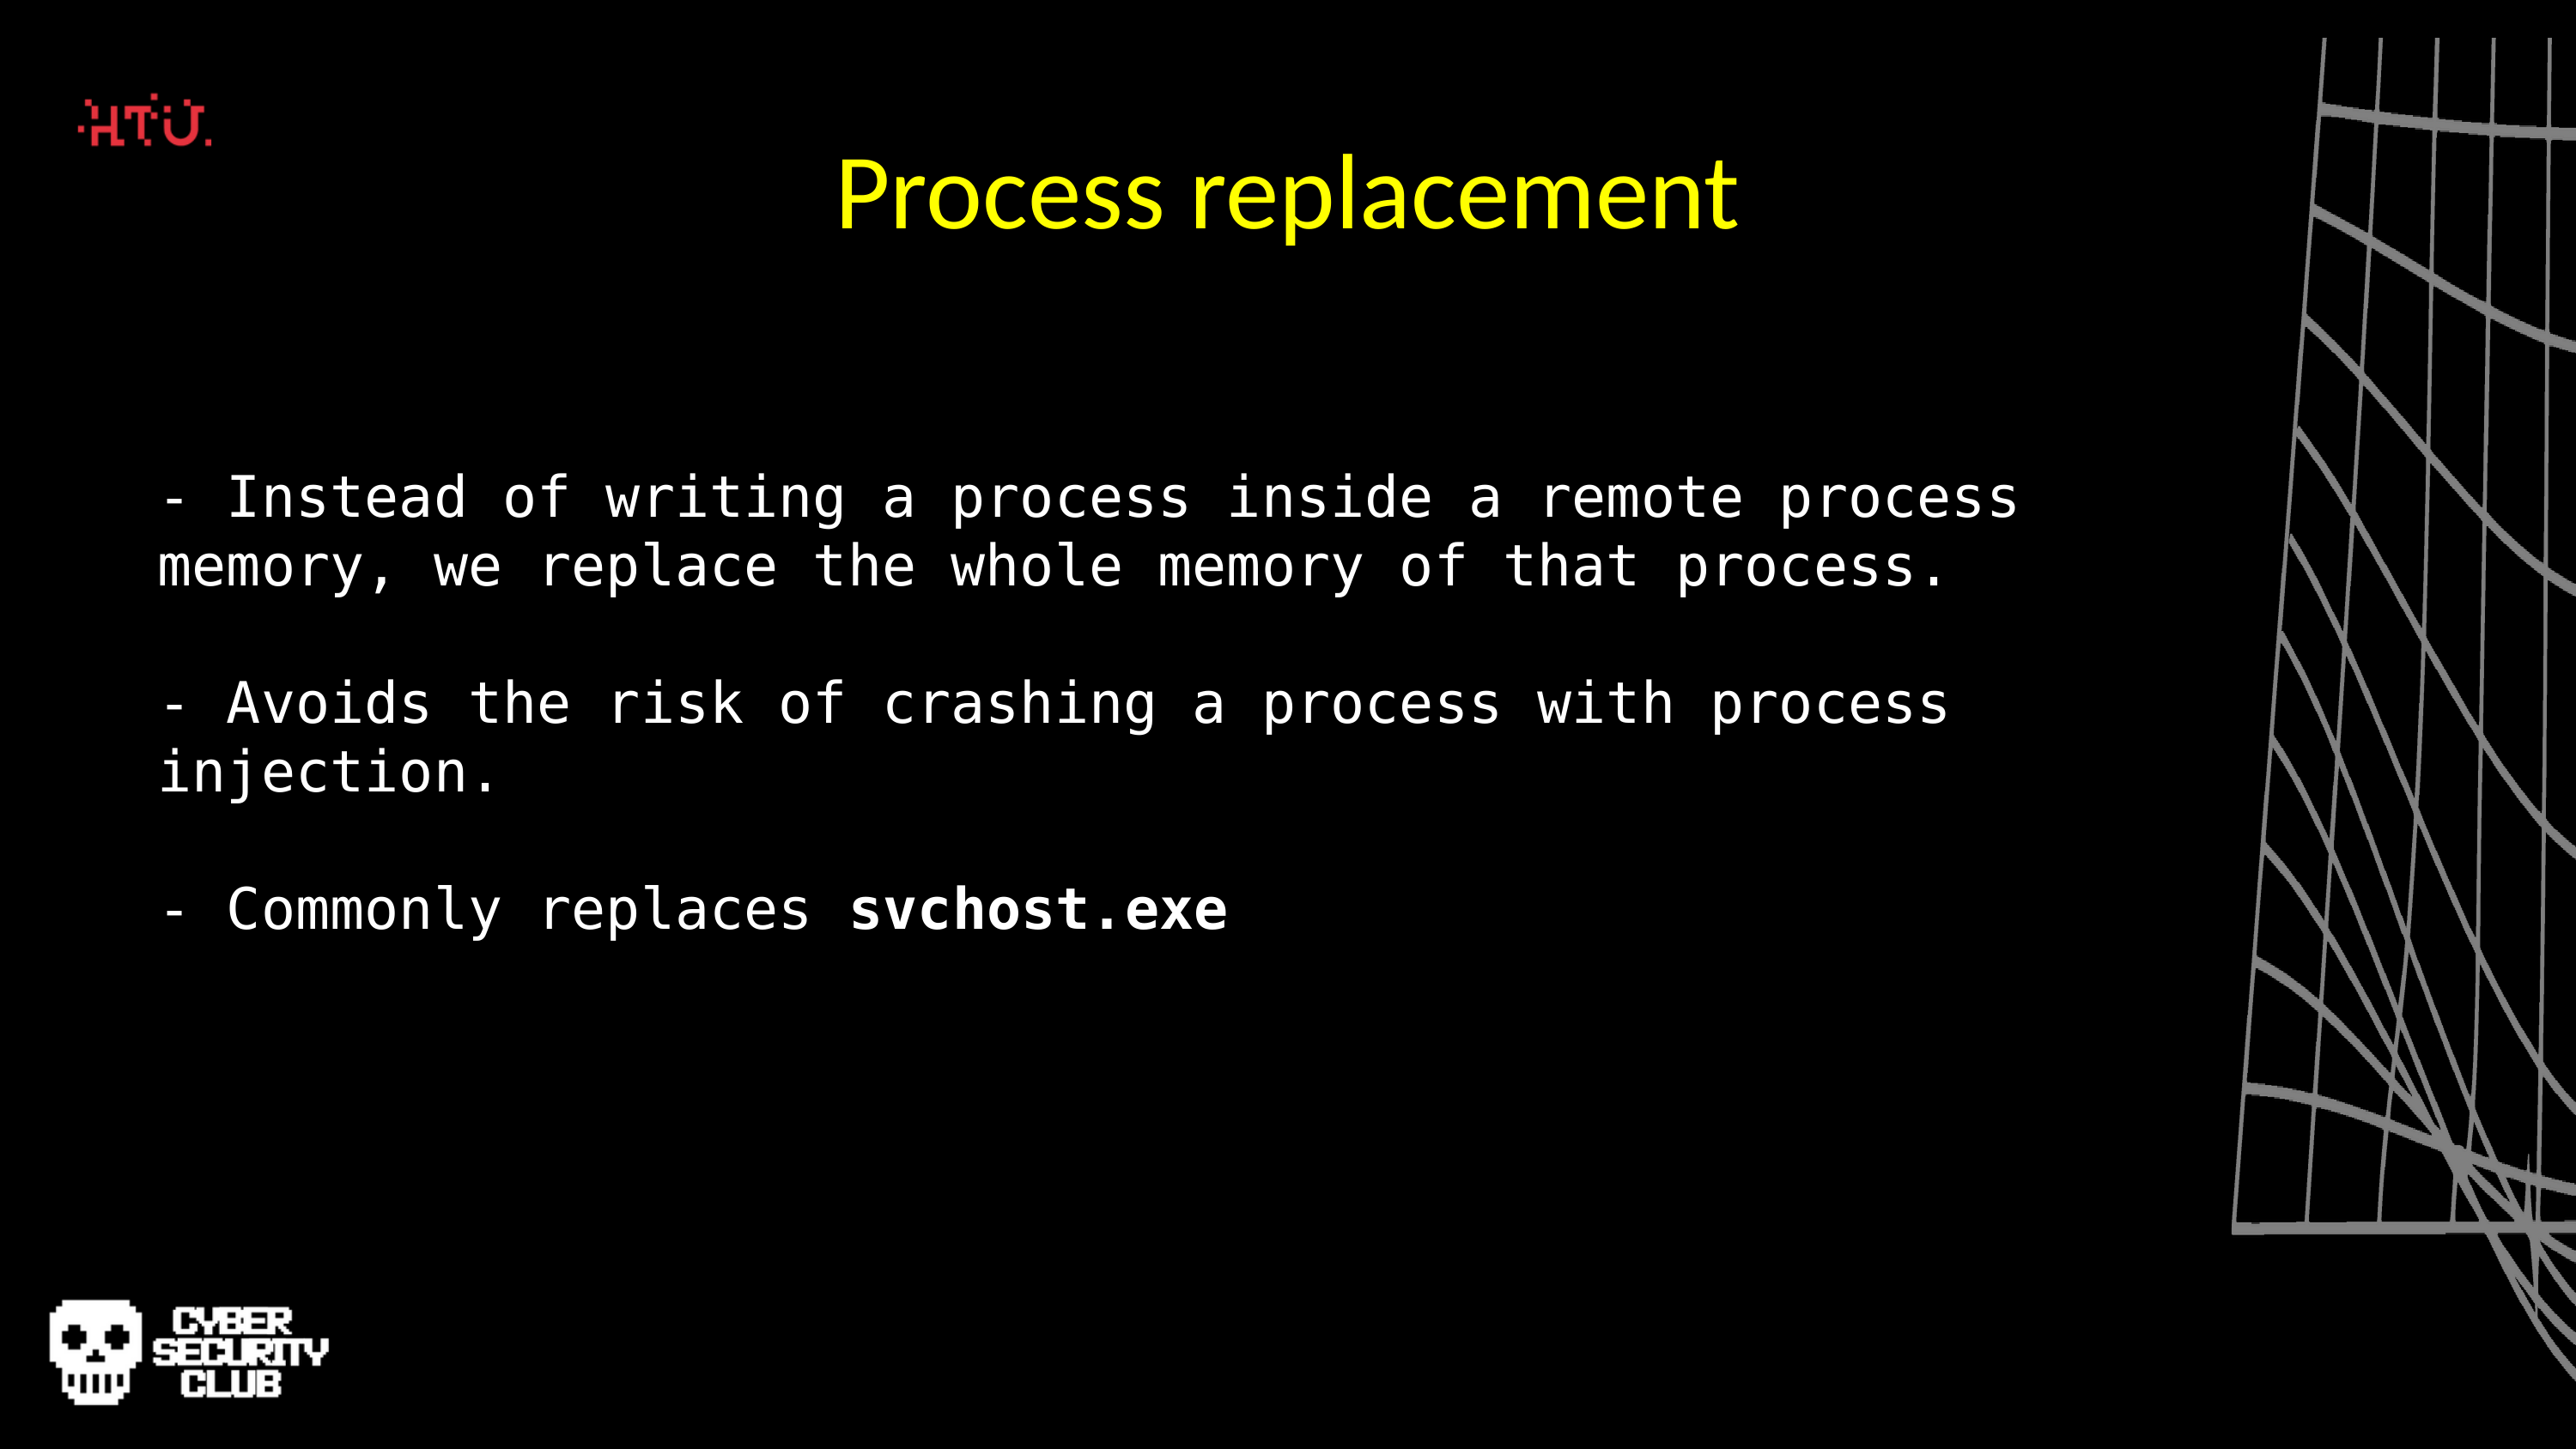

Process replacement

- Instead of writing a process inside a remote process memory, we replace the whole memory of that process.

- Avoids the risk of crashing a process with process injection.

- Commonly replaces svchost.exe